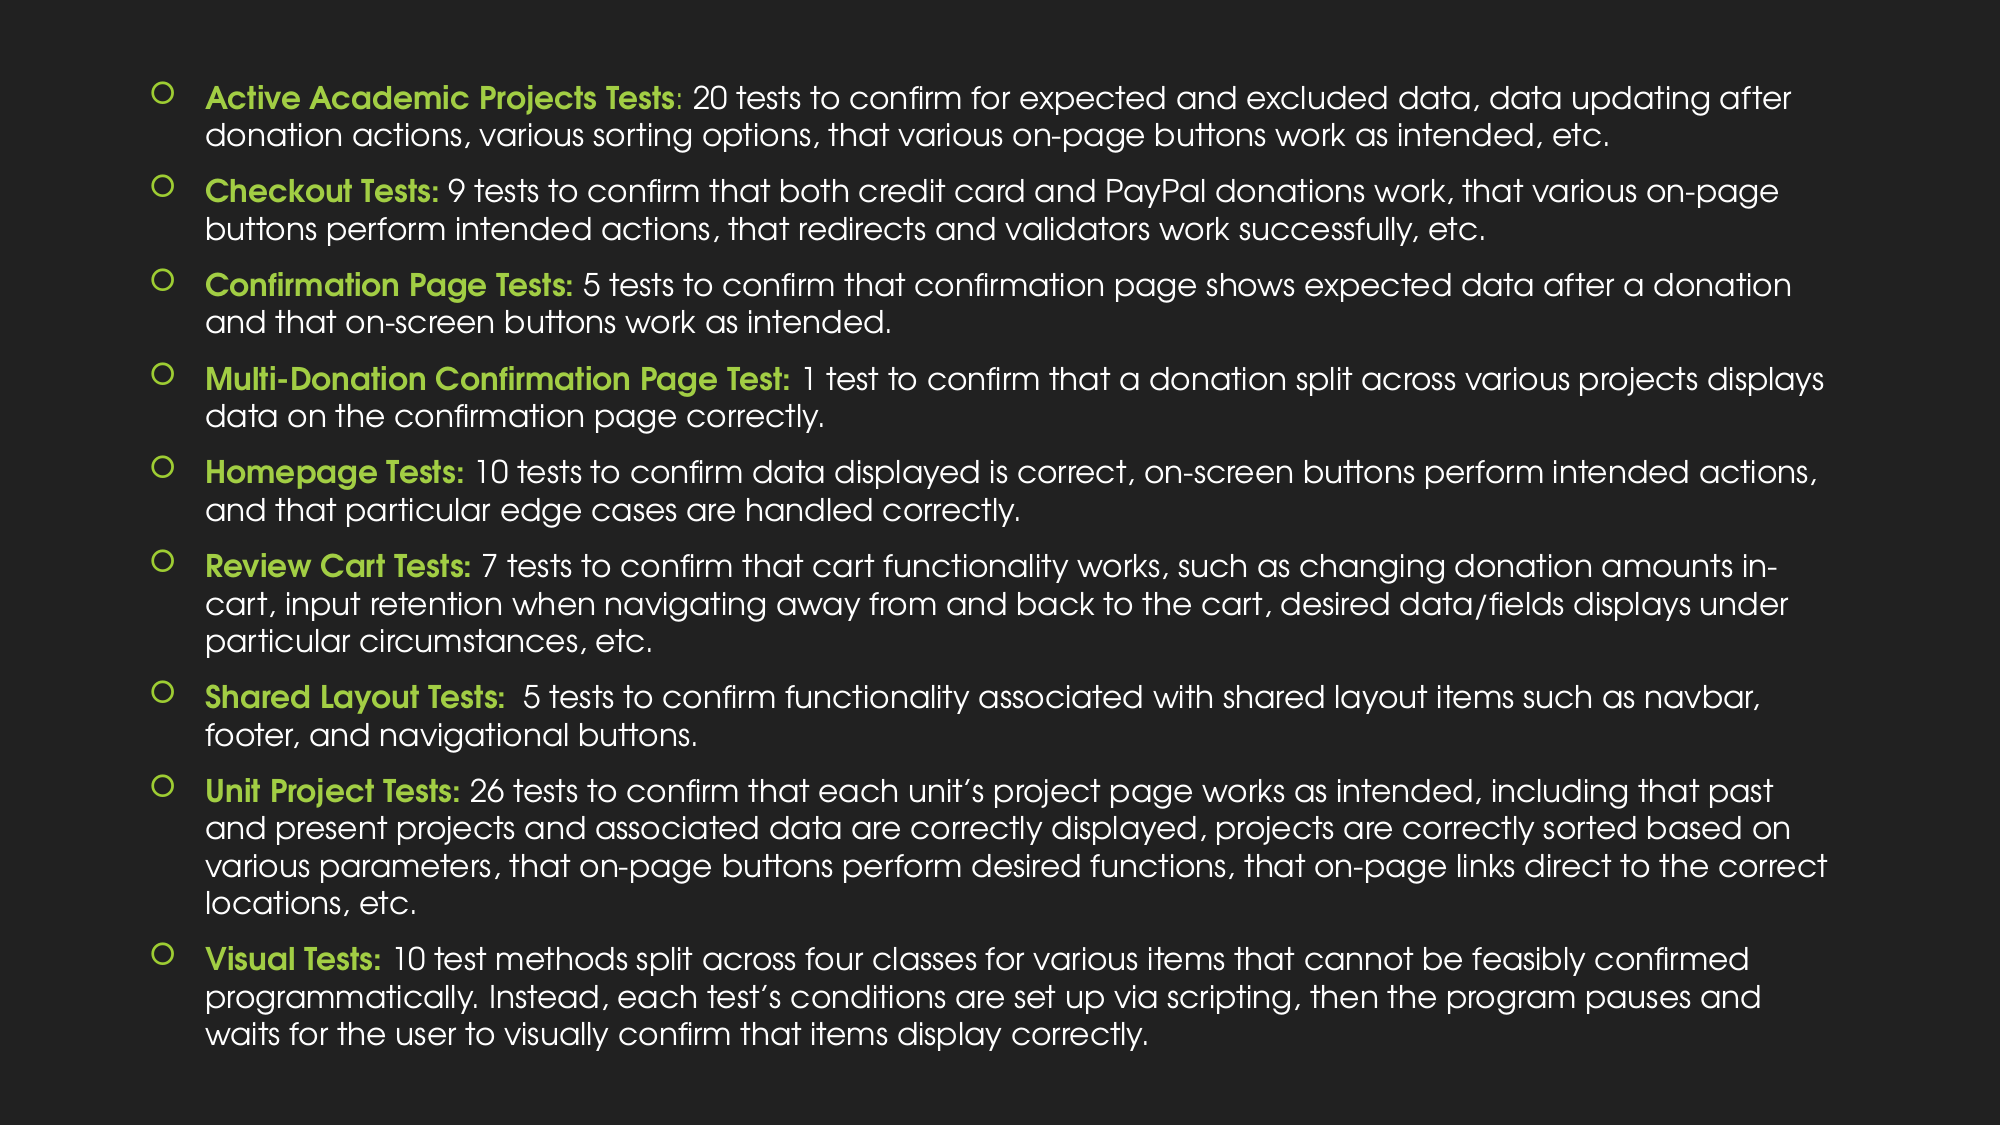

Active Academic Projects Tests: 20 tests to confirm for expected and excluded data, data updating after donation actions, various sorting options, that various on-page buttons work as intended, etc.
Checkout Tests: 9 tests to confirm that both credit card and PayPal donations work, that various on-page buttons perform intended actions, that redirects and validators work successfully, etc.
Confirmation Page Tests: 5 tests to confirm that confirmation page shows expected data after a donation and that on-screen buttons work as intended.
Multi-Donation Confirmation Page Test: 1 test to confirm that a donation split across various projects displays data on the confirmation page correctly.
Homepage Tests: 10 tests to confirm data displayed is correct, on-screen buttons perform intended actions, and that particular edge cases are handled correctly.
Review Cart Tests: 7 tests to confirm that cart functionality works, such as changing donation amounts in-cart, input retention when navigating away from and back to the cart, desired data/fields displays under particular circumstances, etc.
Shared Layout Tests:  5 tests to confirm functionality associated with shared layout items such as navbar, footer, and navigational buttons.
Unit Project Tests: 26 tests to confirm that each unit’s project page works as intended, including that past and present projects and associated data are correctly displayed, projects are correctly sorted based on various parameters, that on-page buttons perform desired functions, that on-page links direct to the correct locations, etc.
Visual Tests: 10 test methods split across four classes for various items that cannot be feasibly confirmed programmatically. Instead, each test’s conditions are set up via scripting, then the program pauses and waits for the user to visually confirm that items display correctly.